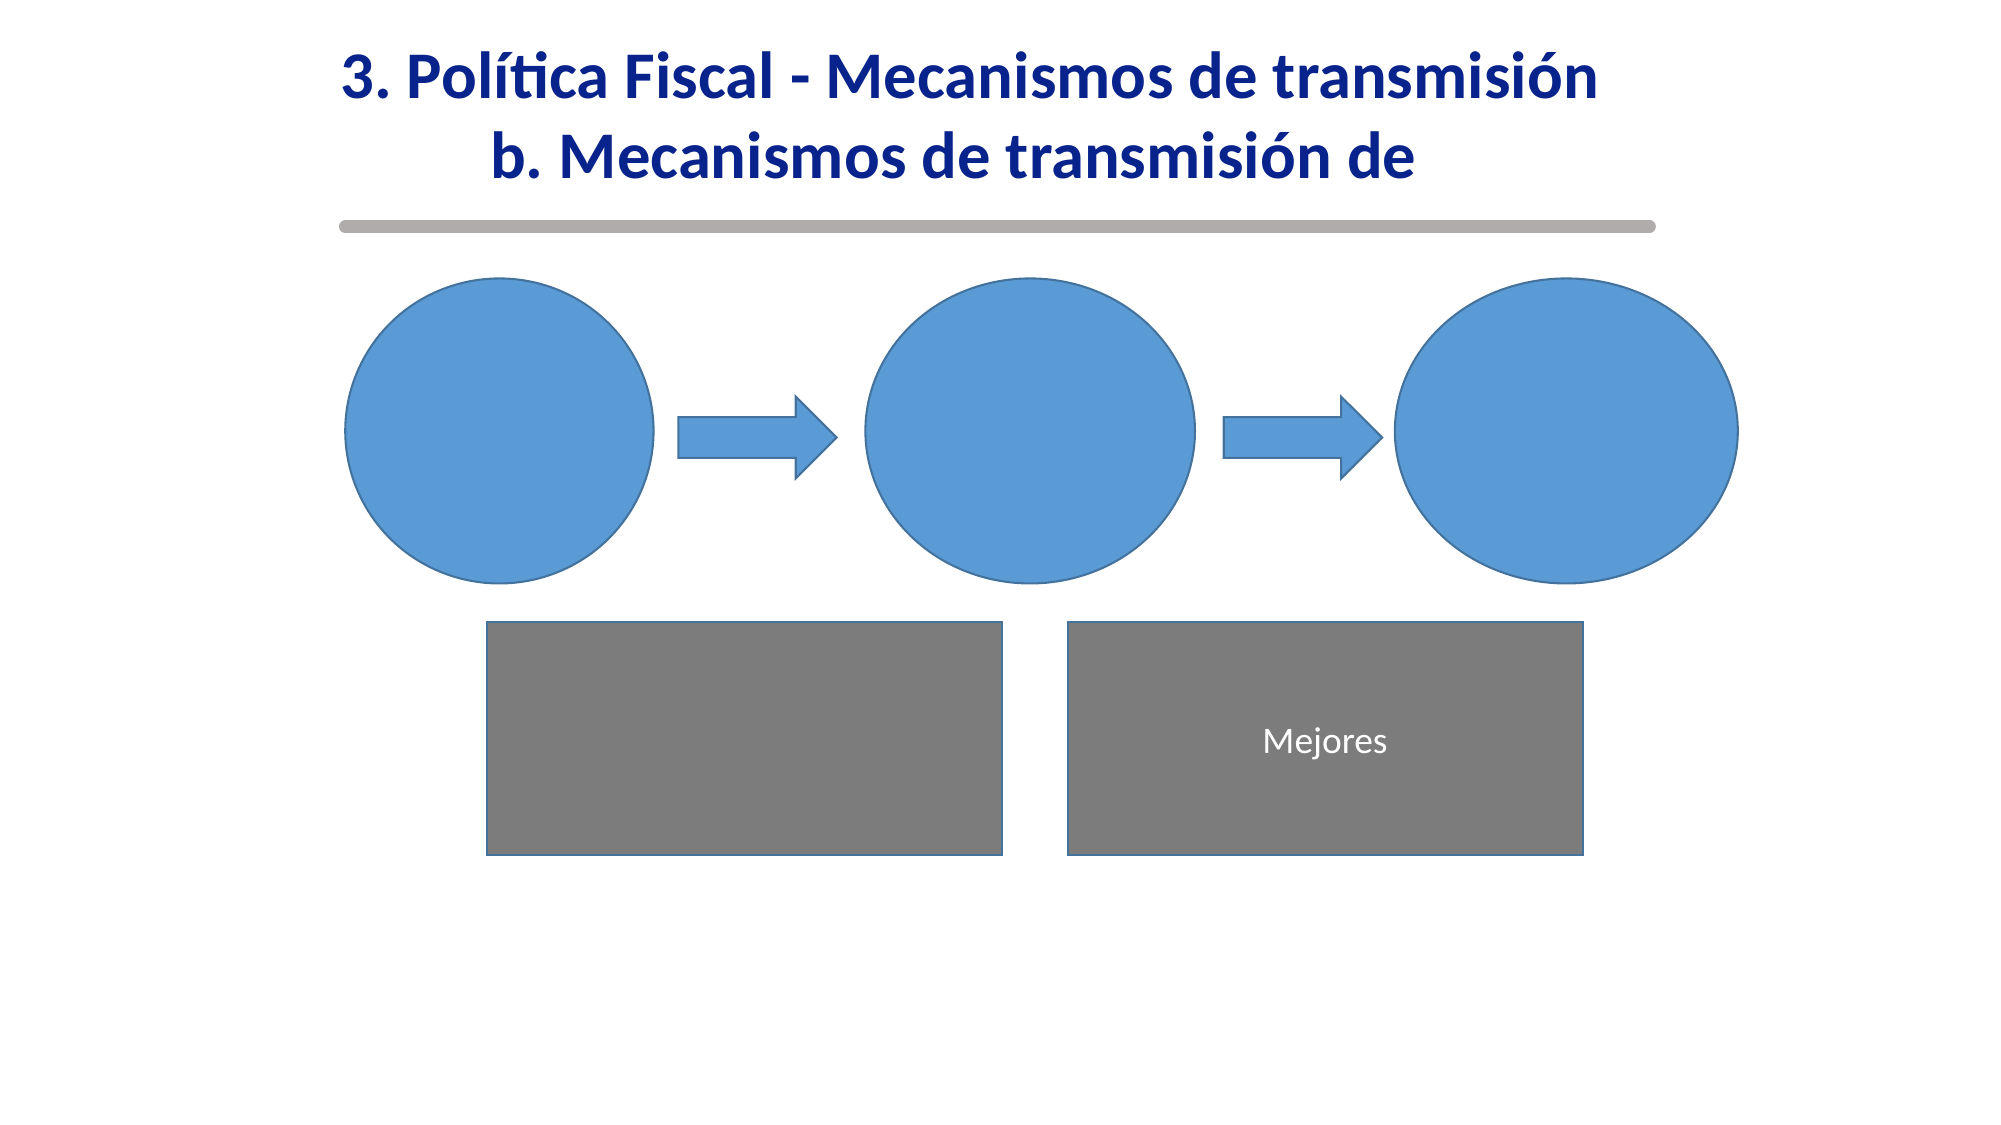

3. Política Fiscal - Mecanismos de transmisión
	b. Mecanismos de transmisión de

Mejores